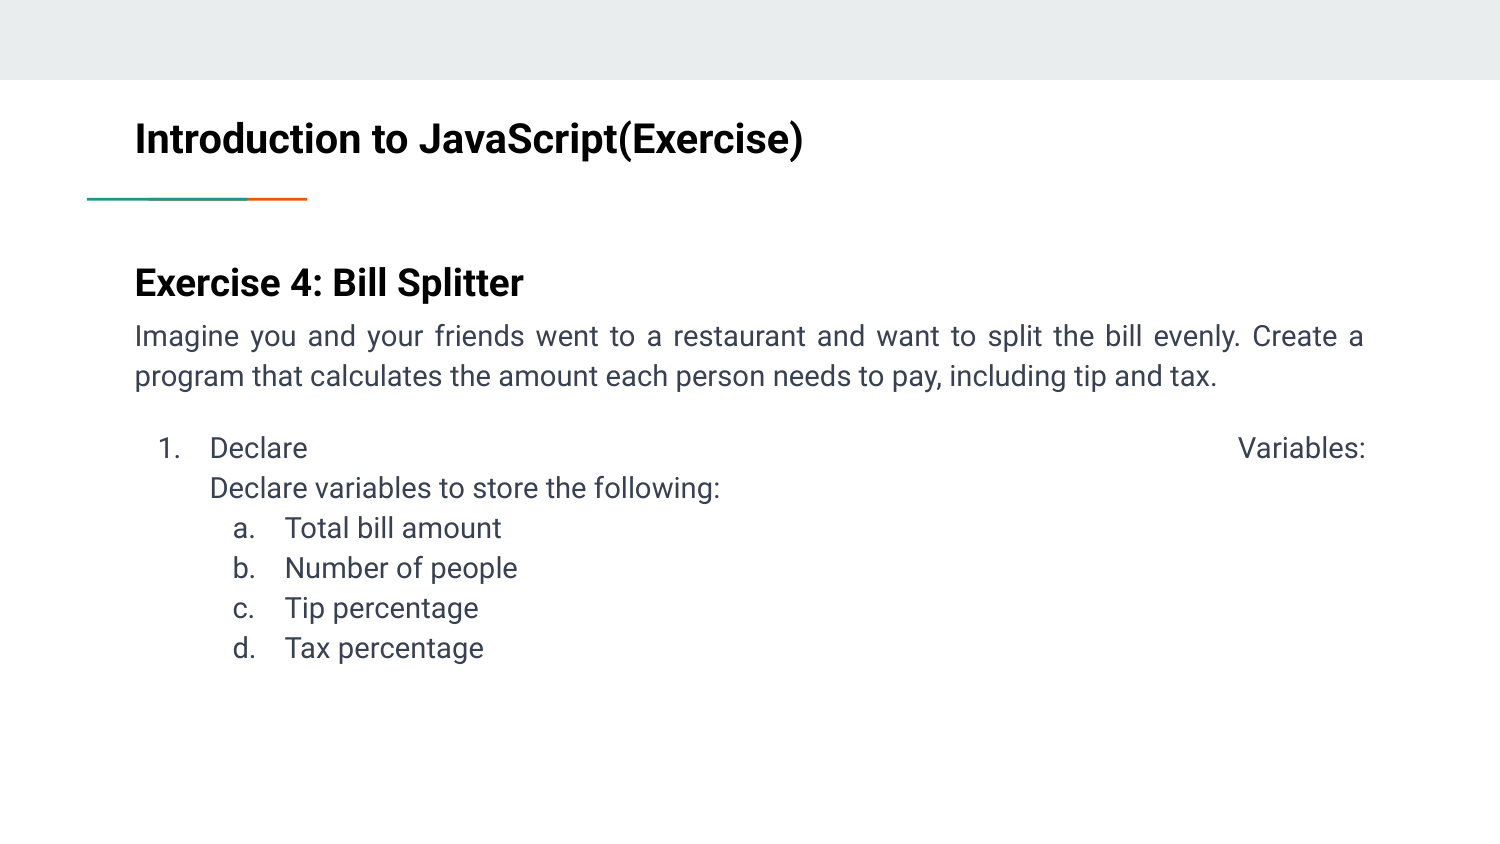

# Introduction to JavaScript(Exercise)

Exercise 4: Bill Splitter
Imagine you and your friends went to a restaurant and want to split the bill evenly. Create a program that calculates the amount each person needs to pay, including tip and tax.
Declare Variables:
Declare variables to store the following:
Total bill amount
Number of people
Tip percentage
Tax percentage